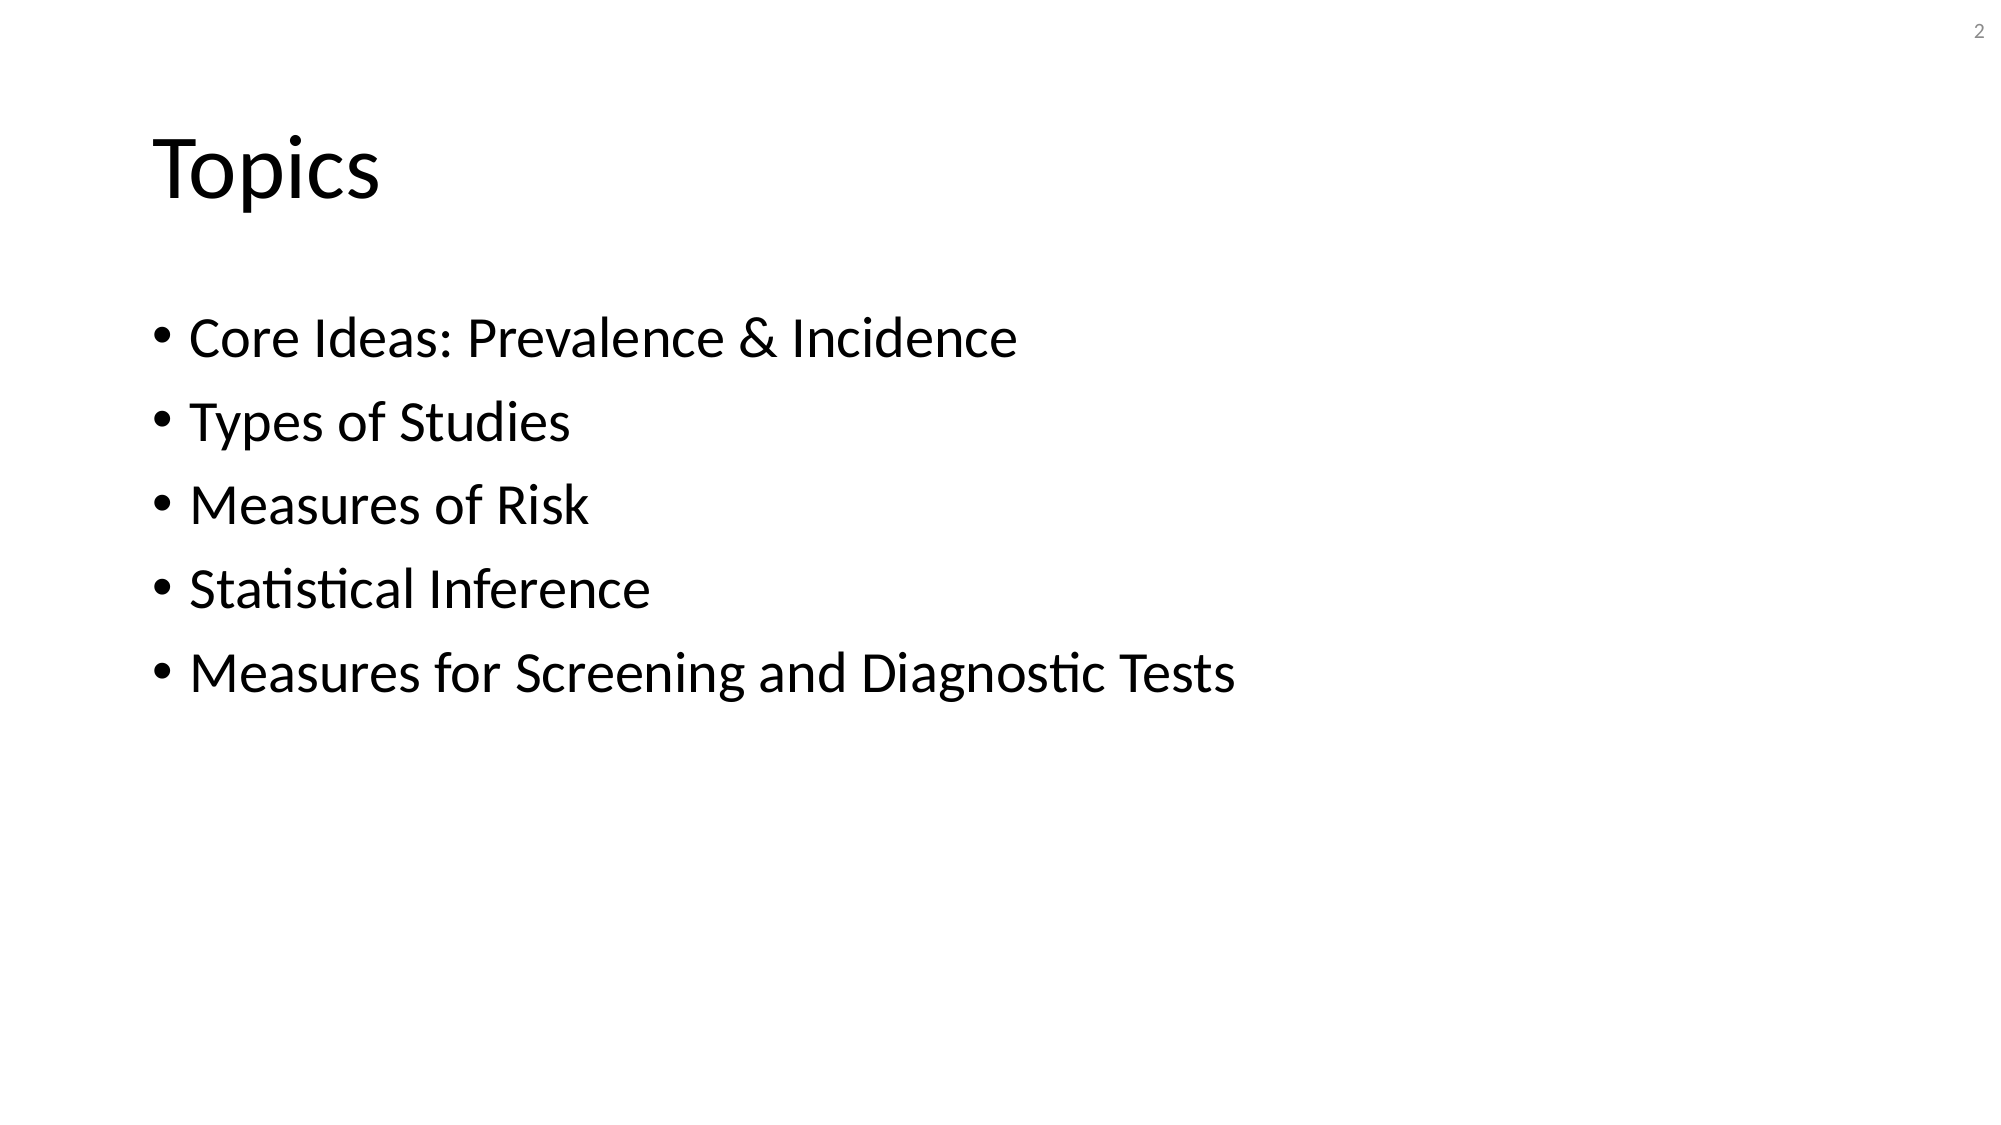

2
# Topics
Core Ideas: Prevalence & Incidence
Types of Studies
Measures of Risk
Statistical Inference
Measures for Screening and Diagnostic Tests